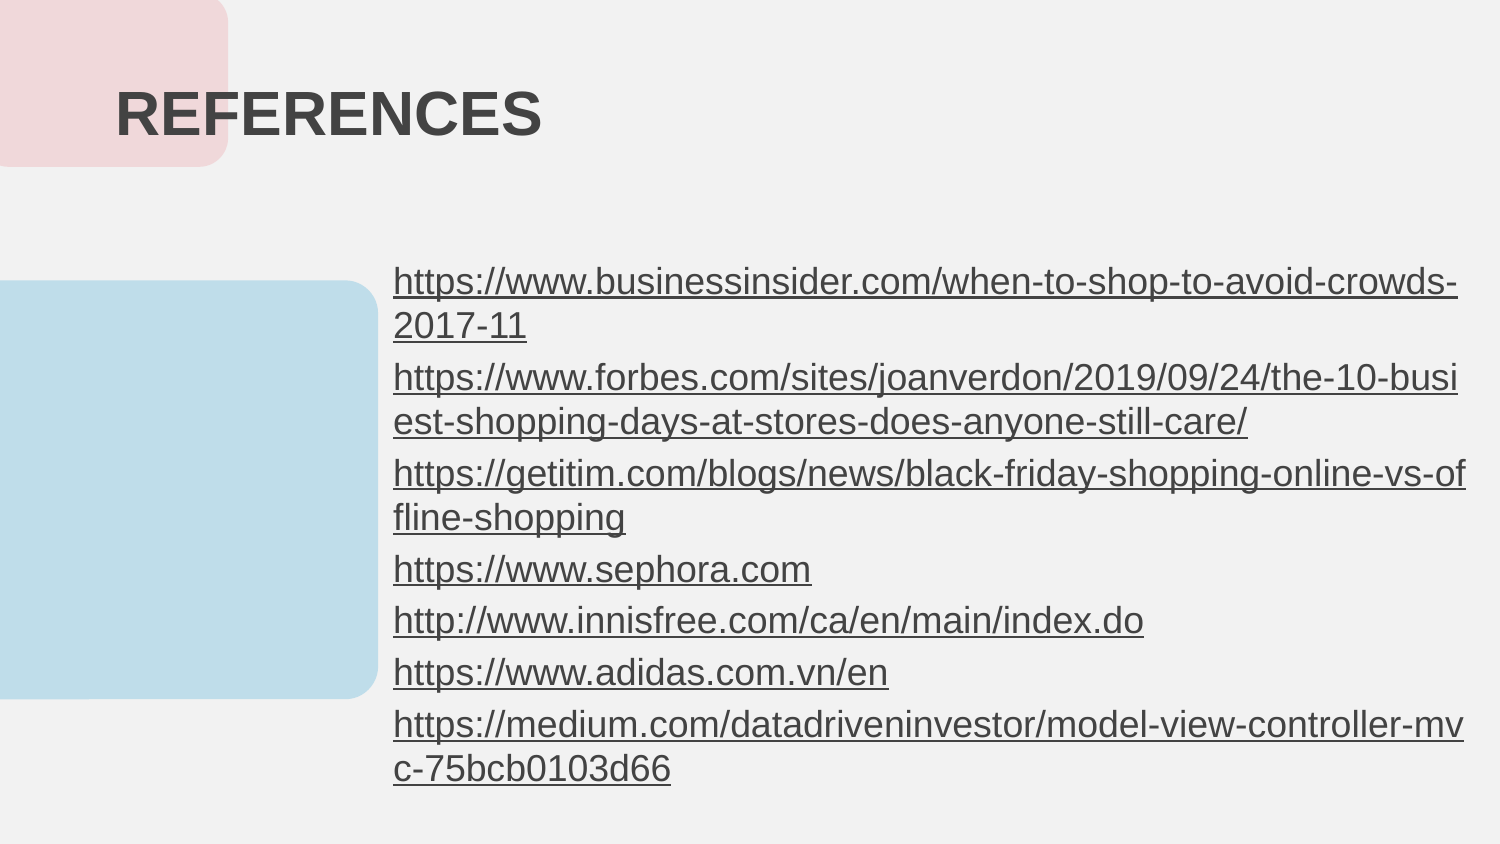

# REFERENCES
https://www.businessinsider.com/when-to-shop-to-avoid-crowds-2017-11
https://www.forbes.com/sites/joanverdon/2019/09/24/the-10-busiest-shopping-days-at-stores-does-anyone-still-care/
https://getitim.com/blogs/news/black-friday-shopping-online-vs-offline-shopping
https://www.sephora.com
http://www.innisfree.com/ca/en/main/index.do
https://www.adidas.com.vn/en
https://medium.com/datadriveninvestor/model-view-controller-mvc-75bcb0103d66